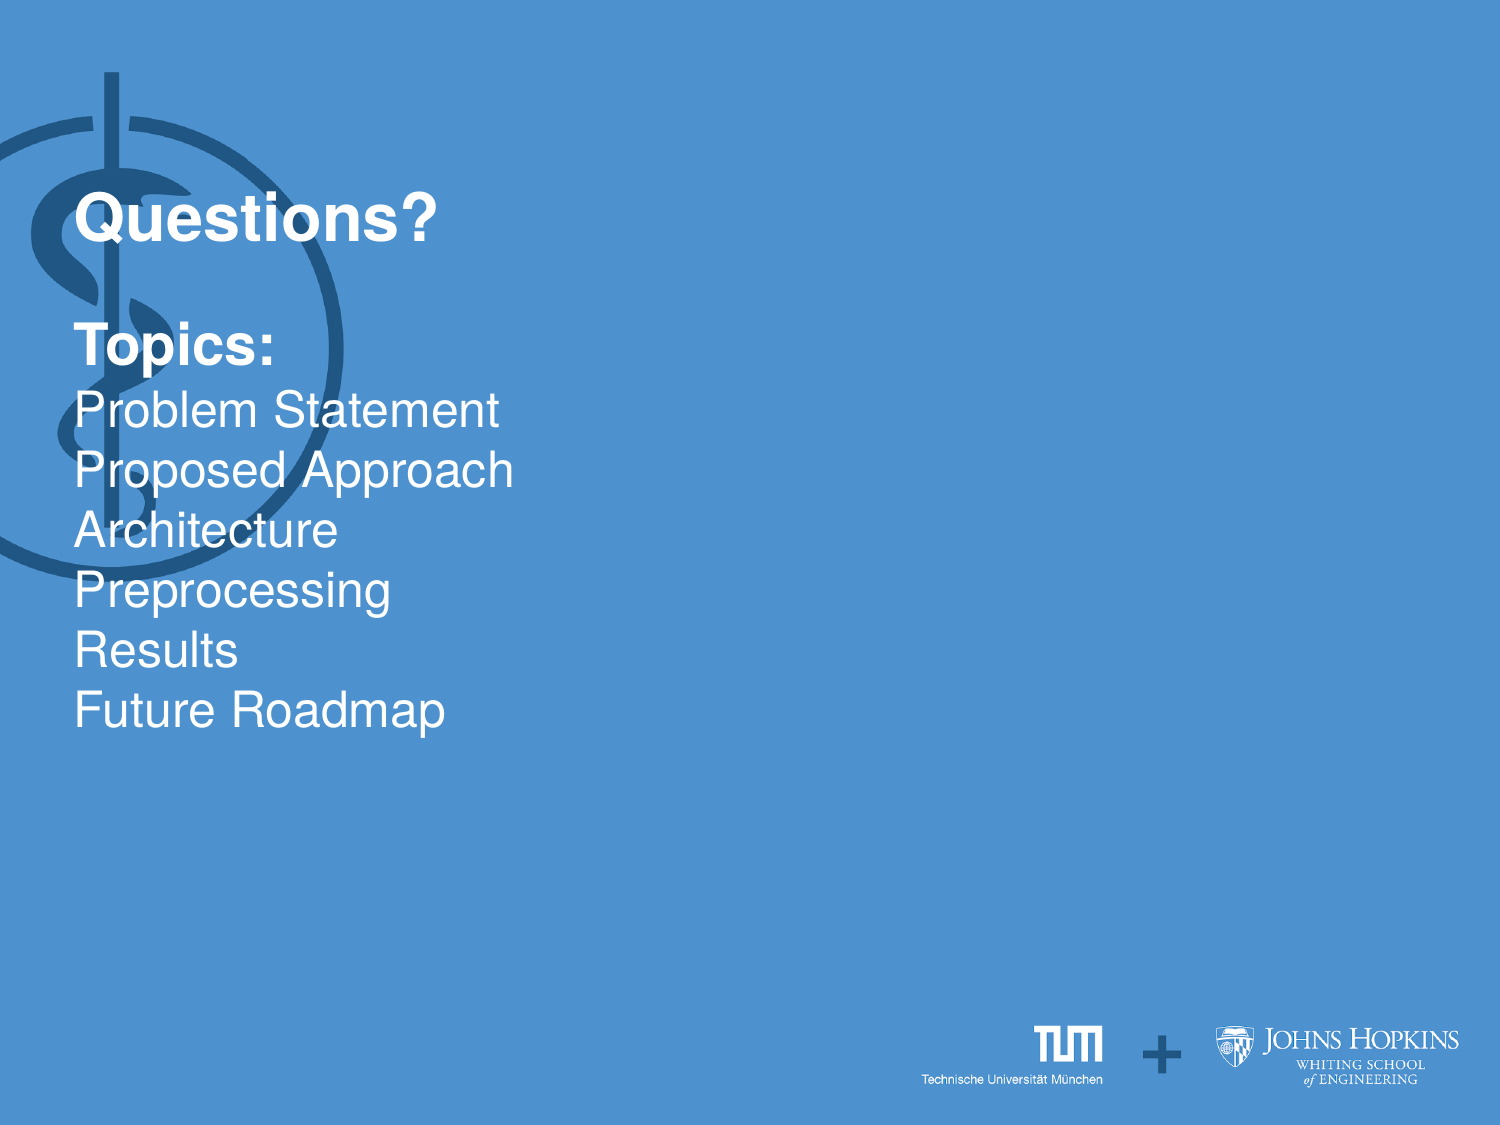

Questions?
# Topics:
Problem Statement
Proposed Approach
Architecture
Preprocessing
Results
Future Roadmap